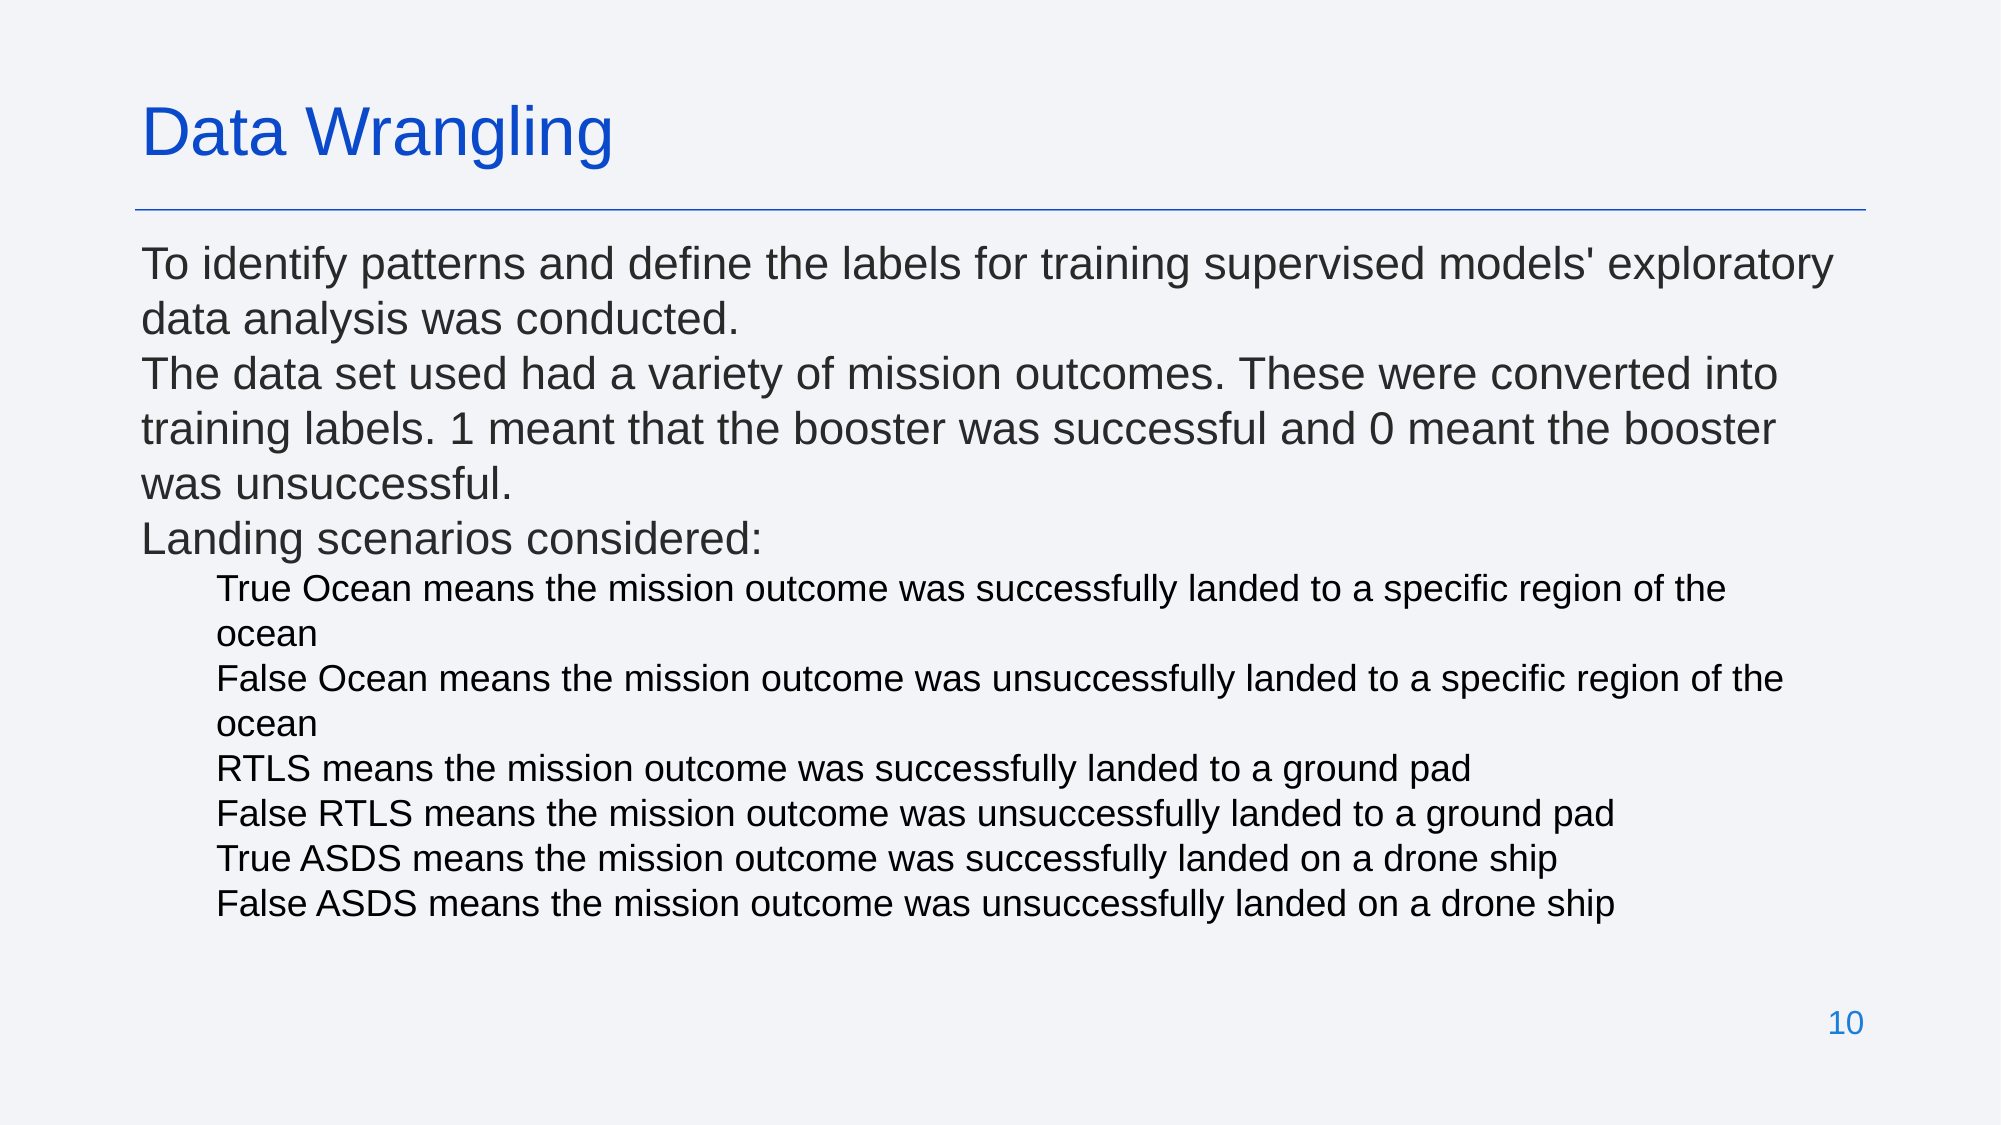

Data Wrangling
To identify patterns and define the labels for training supervised models' exploratory data analysis was conducted.
The data set used had a variety of mission outcomes. These were converted into training labels. 1 meant that the booster was successful and 0 meant the booster was unsuccessful.
Landing scenarios considered:
True Ocean means the mission outcome was successfully landed to a specific region of the ocean
False Ocean means the mission outcome was unsuccessfully landed to a specific region of the ocean
RTLS means the mission outcome was successfully landed to a ground pad
False RTLS means the mission outcome was unsuccessfully landed to a ground pad
True ASDS means the mission outcome was successfully landed on a drone ship
False ASDS means the mission outcome was unsuccessfully landed on a drone ship

10